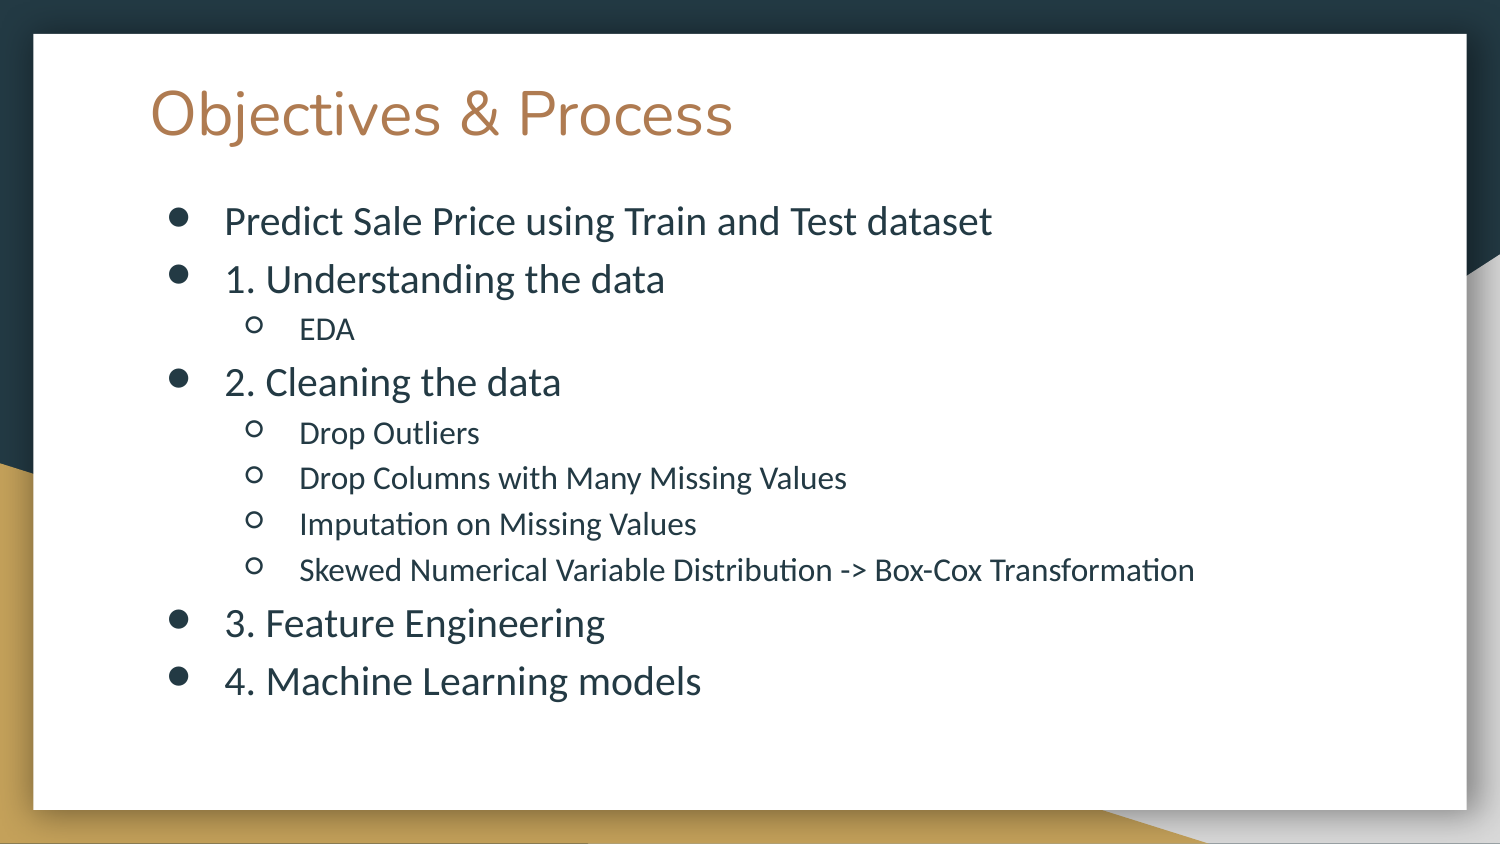

# Objectives & Process
Predict Sale Price using Train and Test dataset
1. Understanding the data
EDA
2. Cleaning the data
Drop Outliers
Drop Columns with Many Missing Values
Imputation on Missing Values
Skewed Numerical Variable Distribution -> Box-Cox Transformation
3. Feature Engineering
4. Machine Learning models